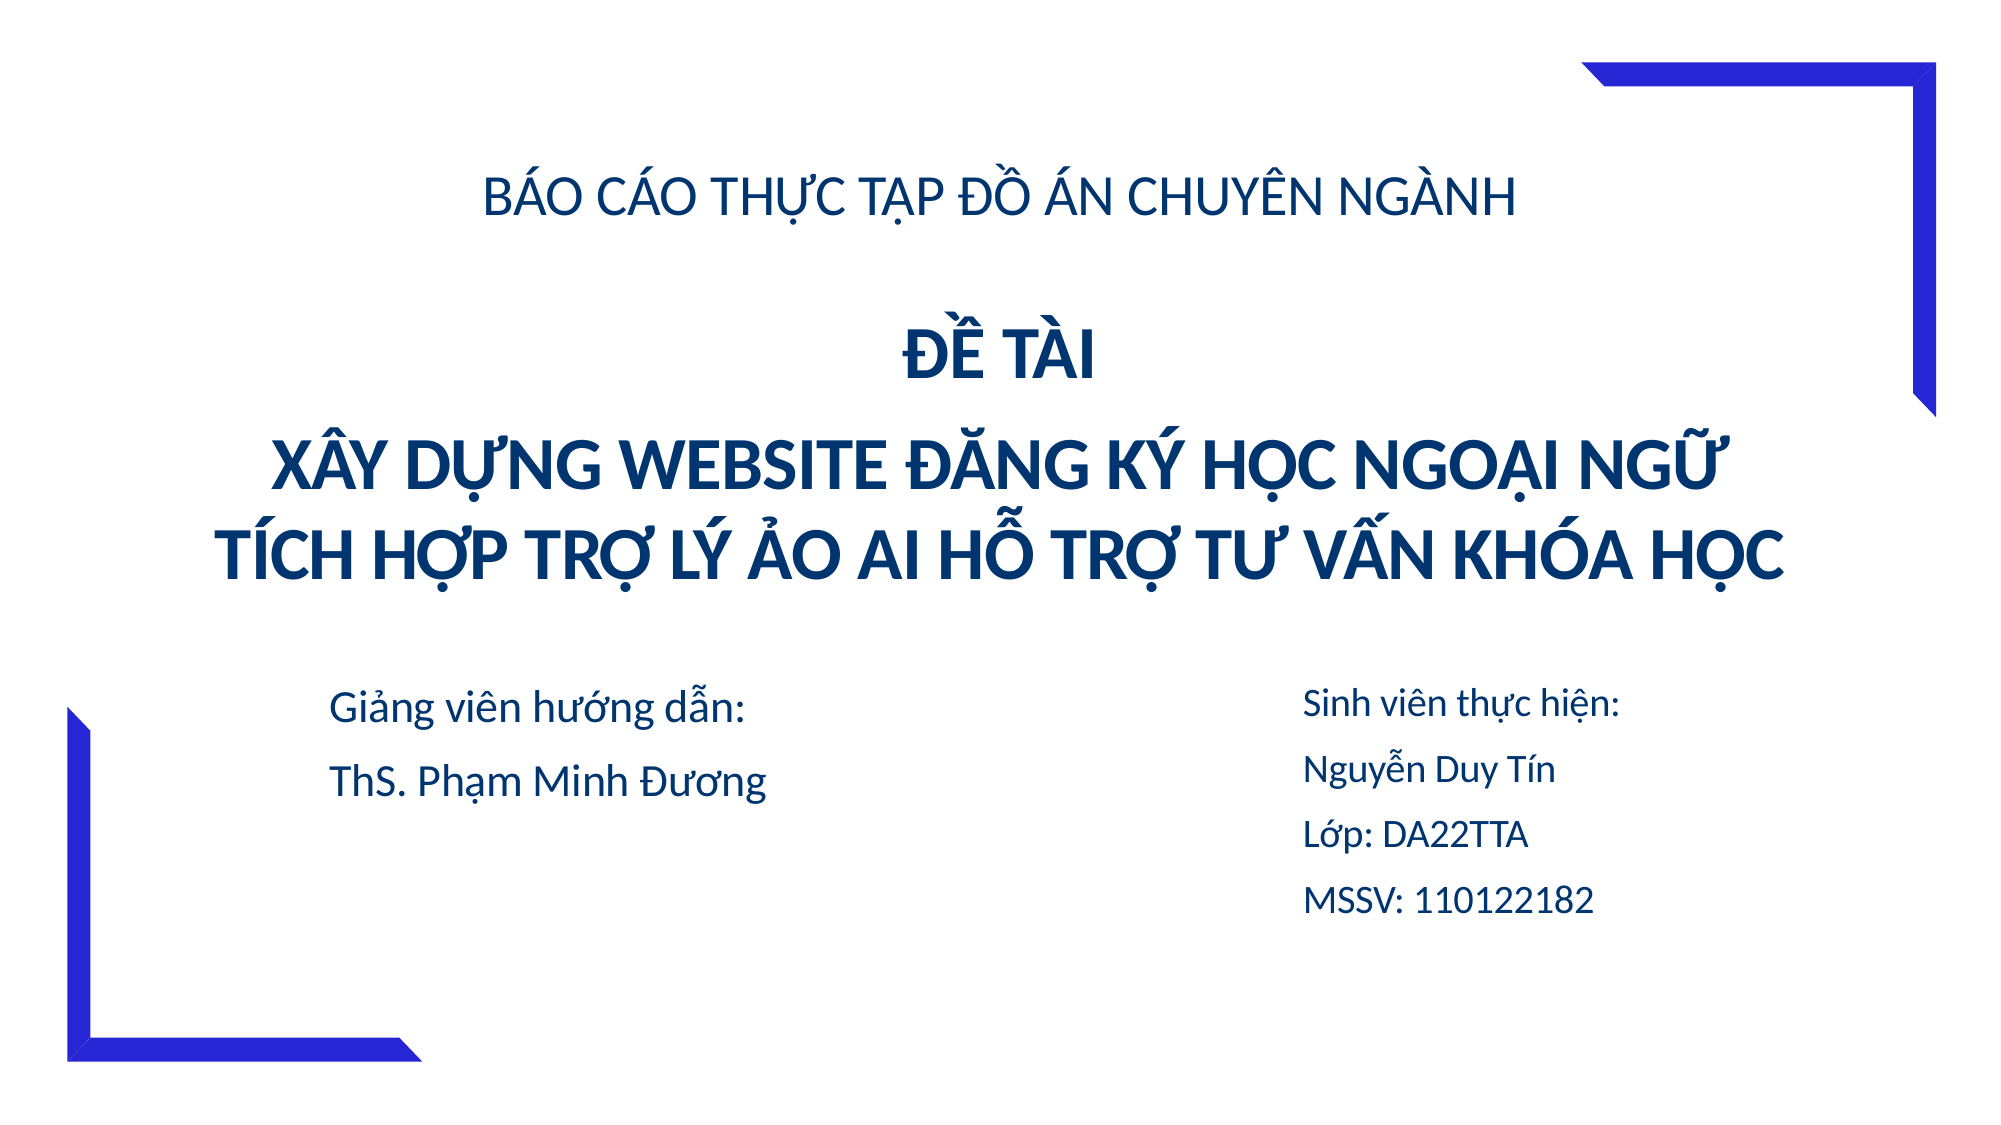

BÁO CÁO THỰC TẬP ĐỒ ÁN CHUYÊN NGÀNH
ĐỀ TÀI
# XÂY DỰNG WEBSITE ĐĂNG KÝ HỌC NGOẠI NGỮ TÍCH HỢP TRỢ LÝ ẢO AI HỖ TRỢ TƯ VẤN KHÓA HỌC
Giảng viên hướng dẫn:
ThS. Phạm Minh Đương
Sinh viên thực hiện:
Nguyễn Duy Tín
Lớp: DA22TTA
MSSV: 110122182